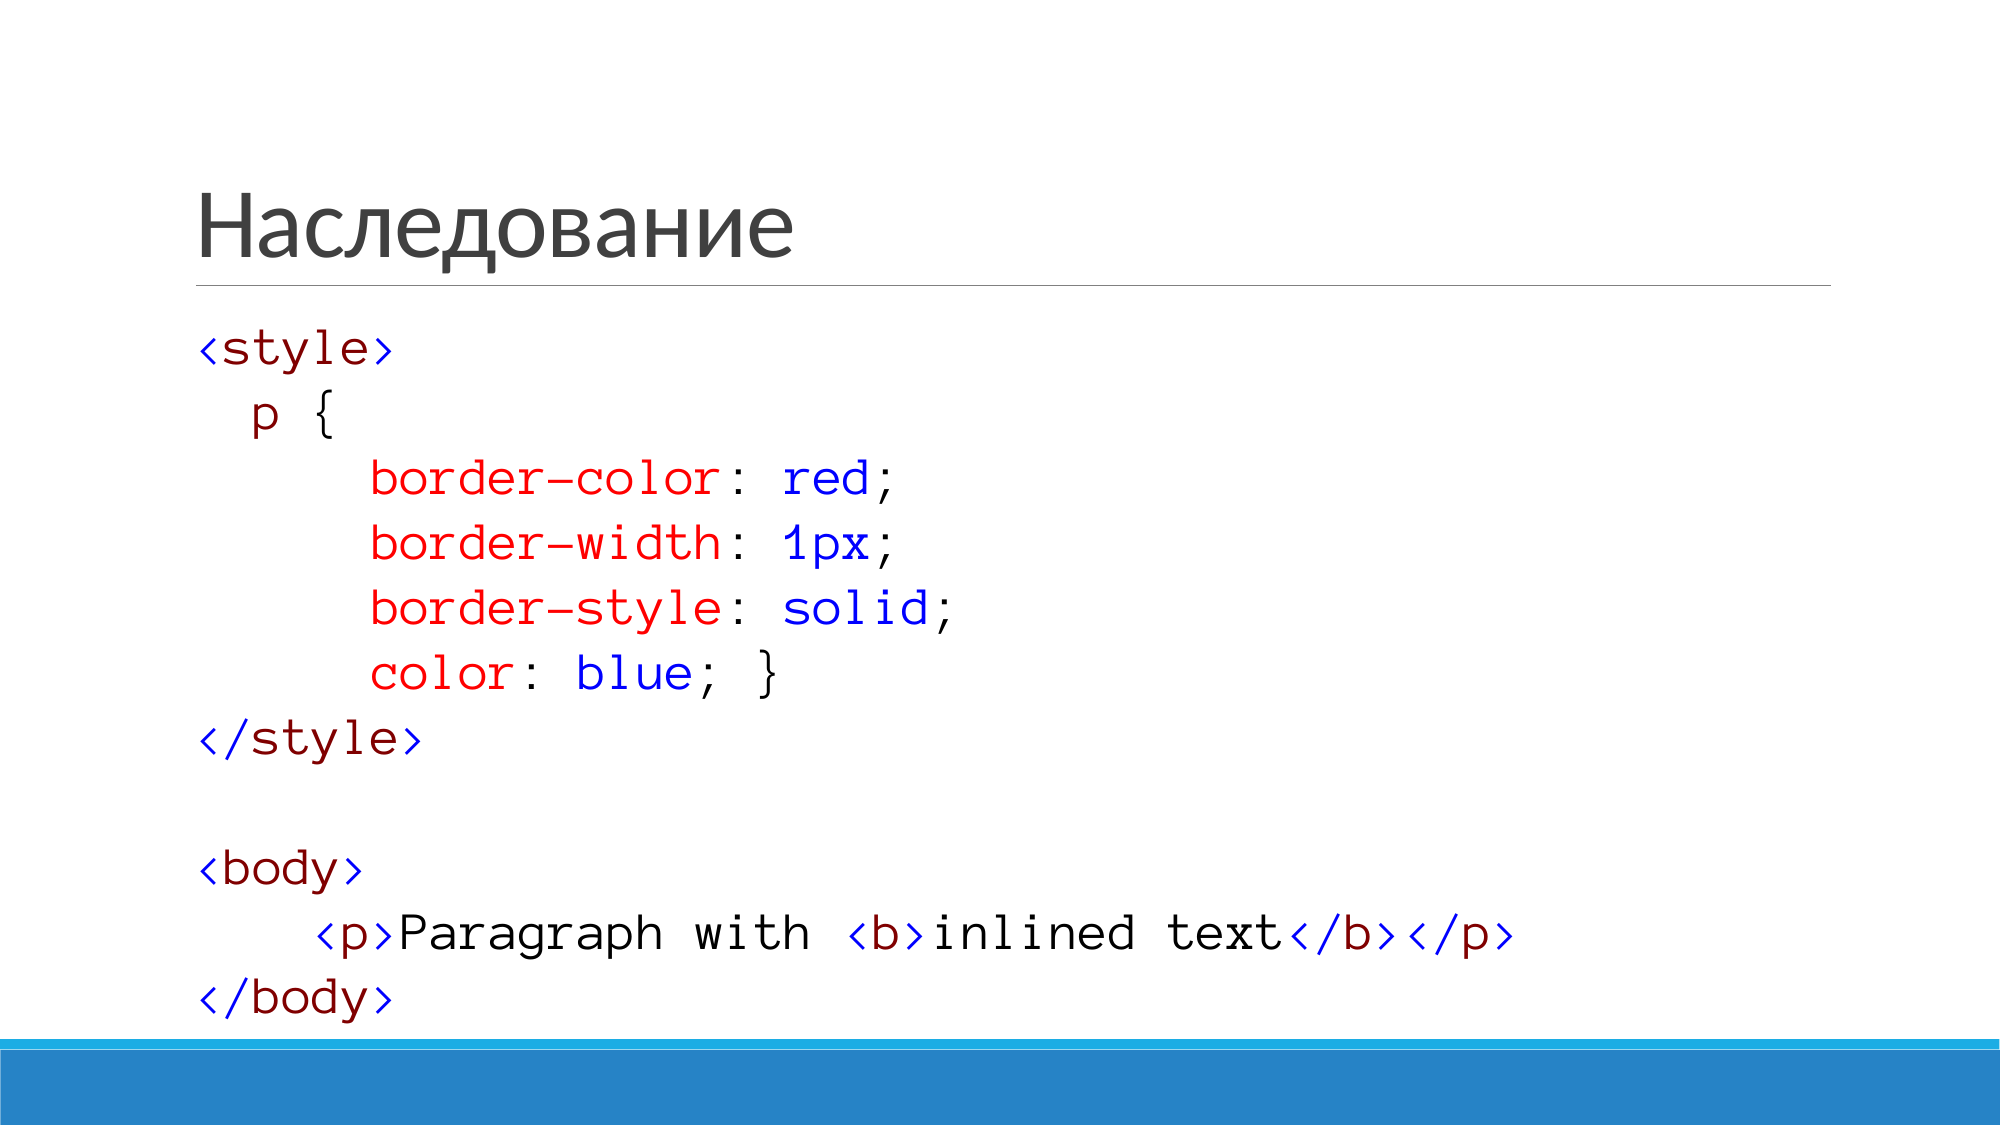

# Наследование
<style>
  p {
      border-color: red;
      border-width: 1px;
      border-style: solid;
      color: blue; }
</style>

<body>
    <p>Paragraph with <b>inlined text</b></p>
</body>